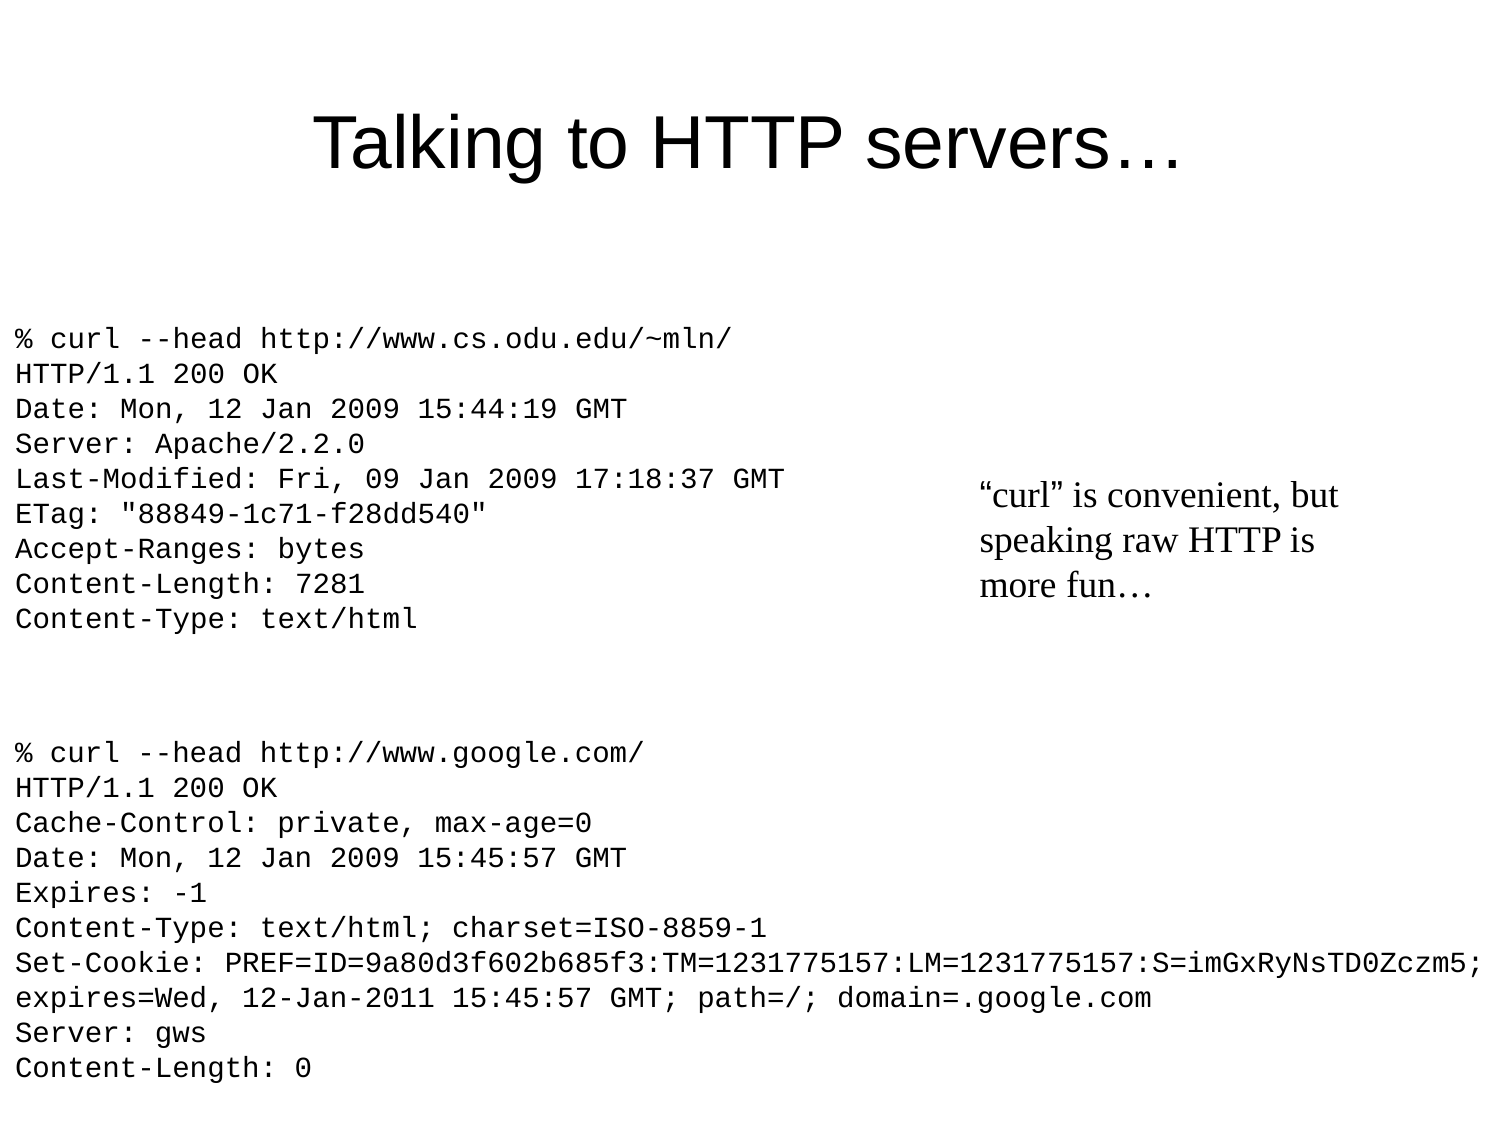

# Talking to HTTP servers…
% curl --head http://www.cs.odu.edu/~mln/
HTTP/1.1 200 OK
Date: Mon, 12 Jan 2009 15:44:19 GMT
Server: Apache/2.2.0
Last-Modified: Fri, 09 Jan 2009 17:18:37 GMT
ETag: "88849-1c71-f28dd540"
Accept-Ranges: bytes
Content-Length: 7281
Content-Type: text/html

“curl” is convenient, but
speaking raw HTTP is
more fun…
% curl --head http://www.google.com/
HTTP/1.1 200 OK
Cache-Control: private, max-age=0
Date: Mon, 12 Jan 2009 15:45:57 GMT
Expires: -1
Content-Type: text/html; charset=ISO-8859-1
Set-Cookie: PREF=ID=9a80d3f602b685f3:TM=1231775157:LM=1231775157:S=imGxRyNsTD0Zczm5;
expires=Wed, 12-Jan-2011 15:45:57 GMT; path=/; domain=.google.com
Server: gws
Content-Length: 0